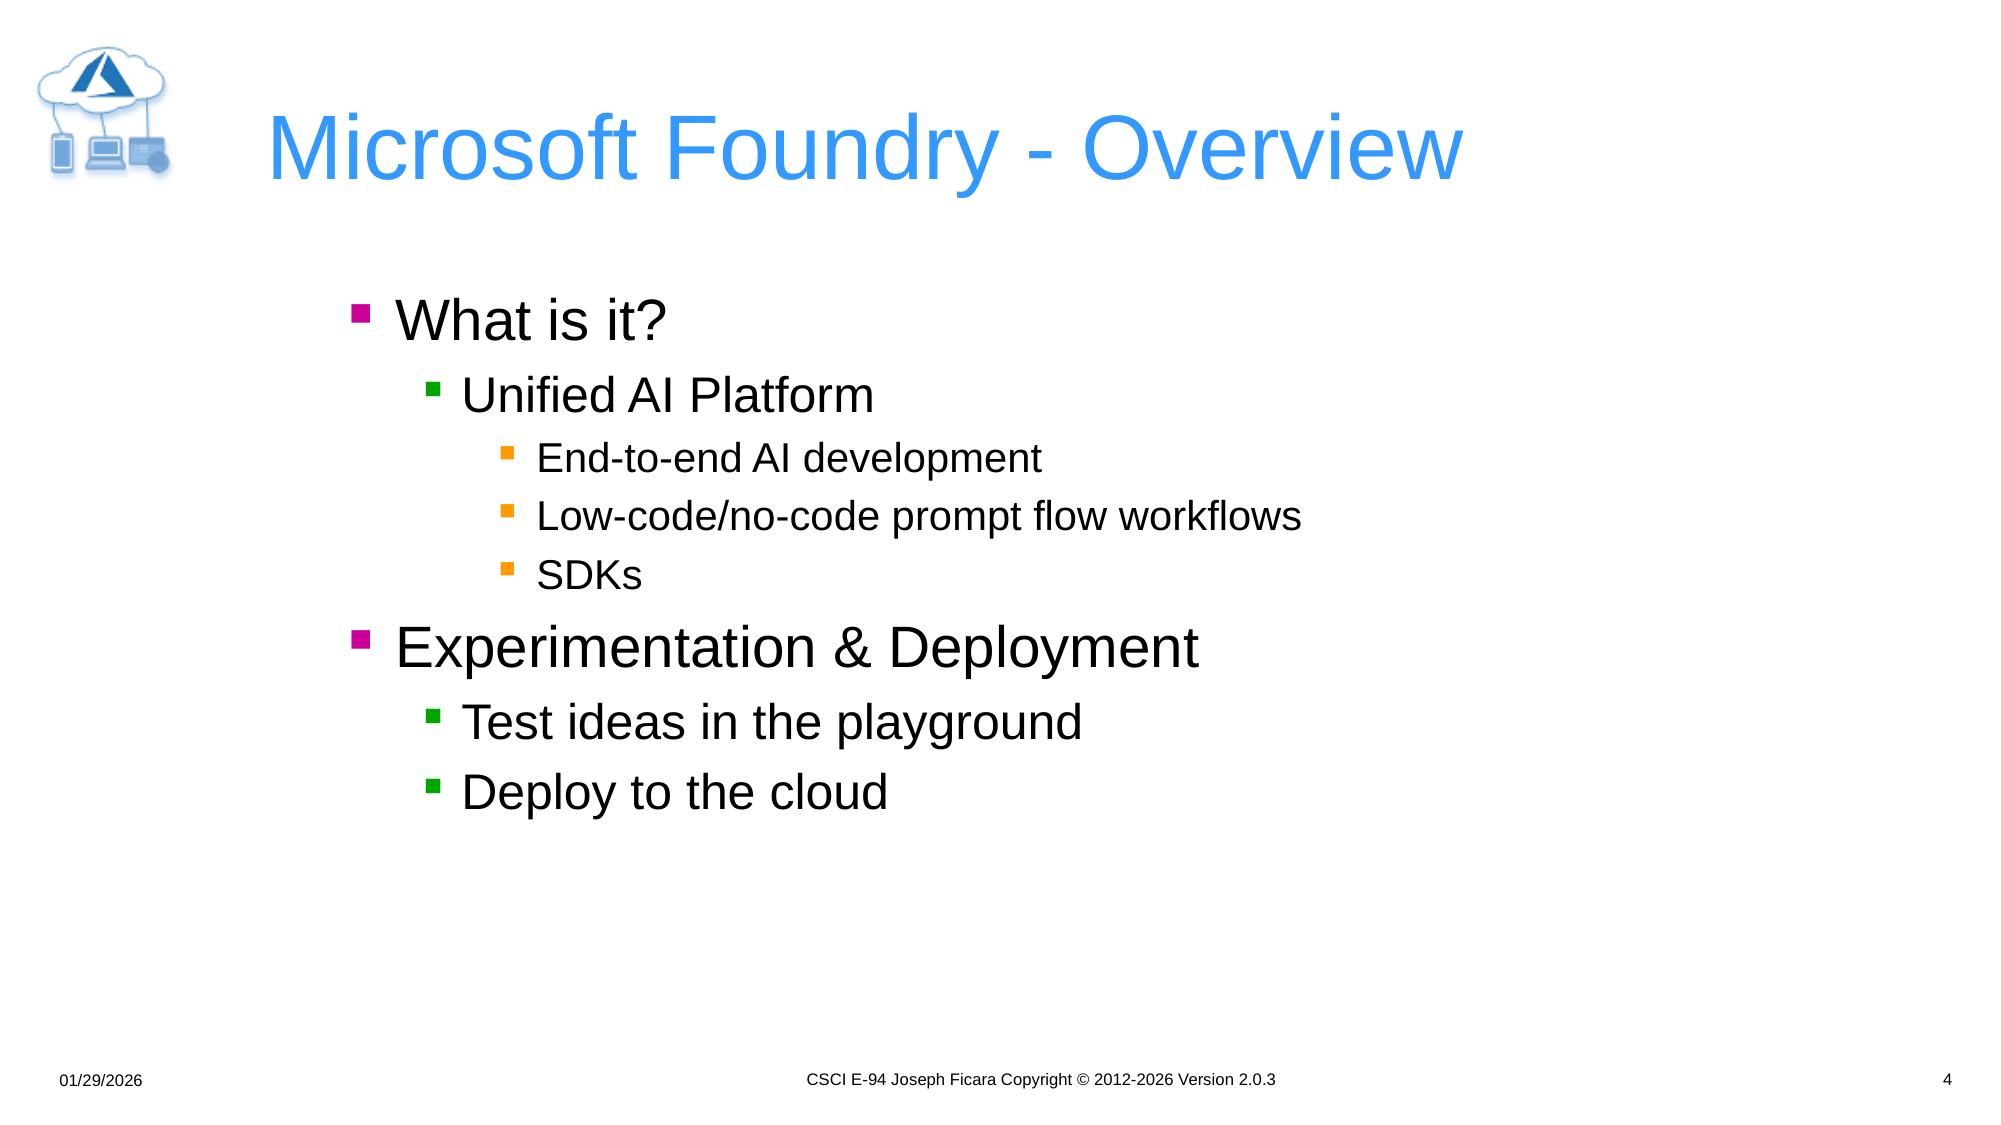

# Microsoft Foundry - Overview
What is it?
Unified AI Platform
End-to-end AI development
Low-code/no-code prompt flow workflows
SDKs
Experimentation & Deployment
Test ideas in the playground
Deploy to the cloud

CSCI E-94 Joseph Ficara Copyright © 2012-2026 Version 2.0.3
4
01/29/2026